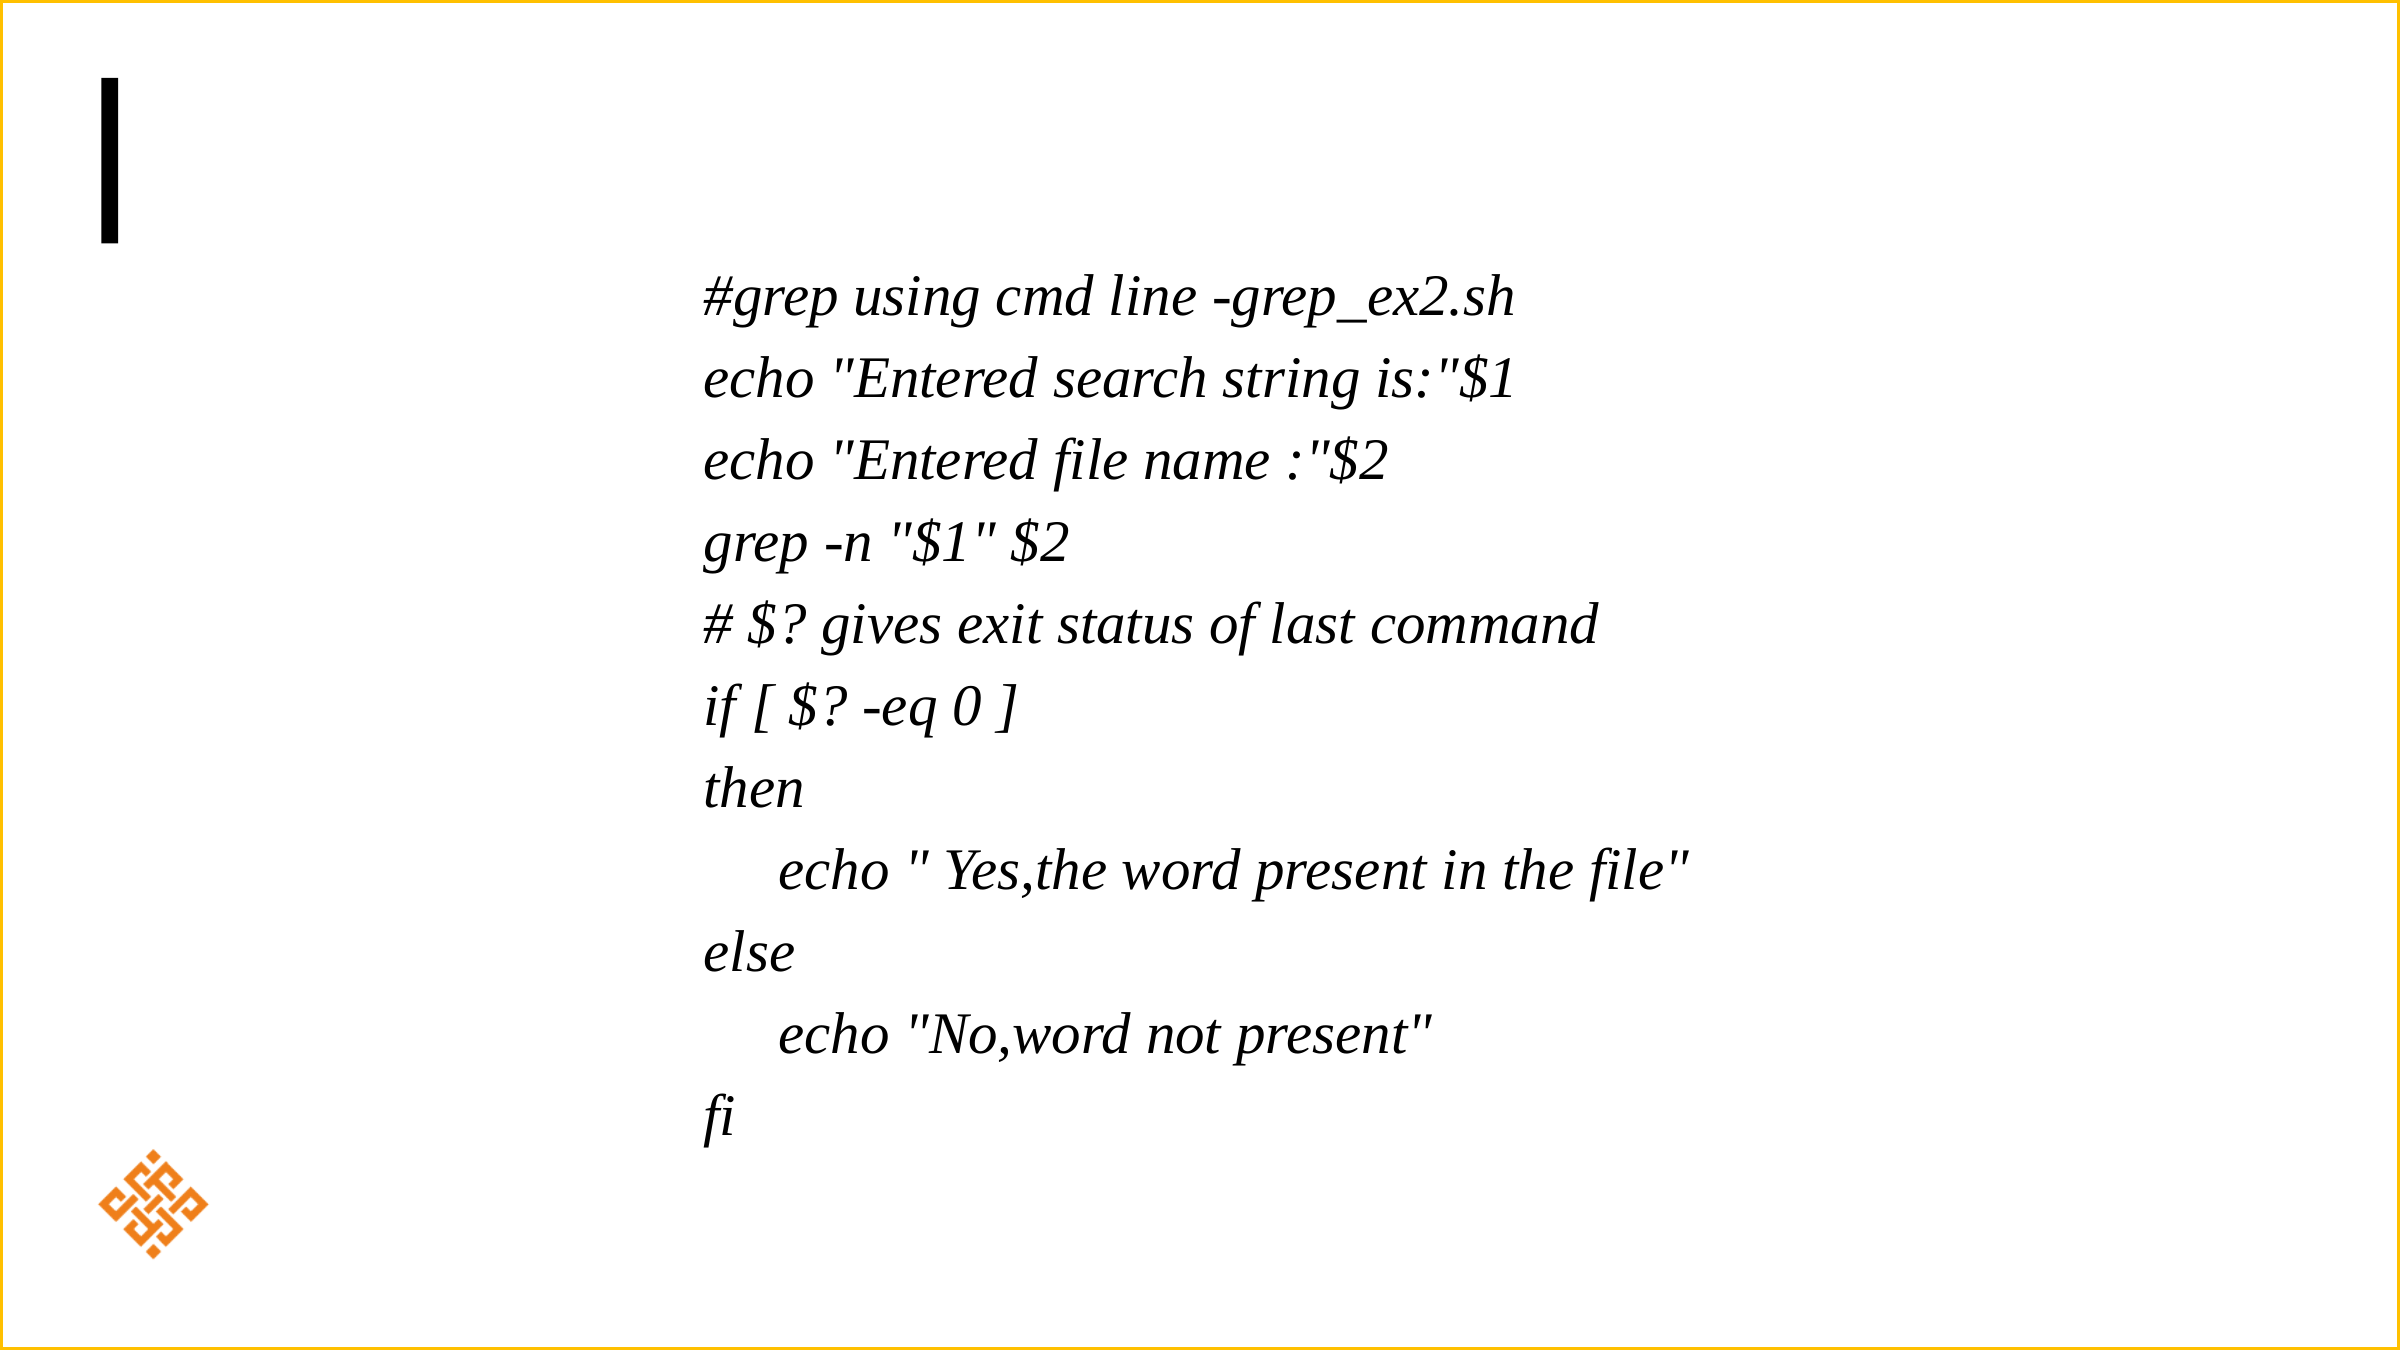

#grep using cmd line -grep_ex2.sh
echo "Entered search string is:"$1
echo "Entered file name :"$2
grep -n "$1" $2
# $? gives exit status of last command
if [ $? -eq 0 ]
then
	echo " Yes,the word present in the file"
else
	echo "No,word not present"
fi